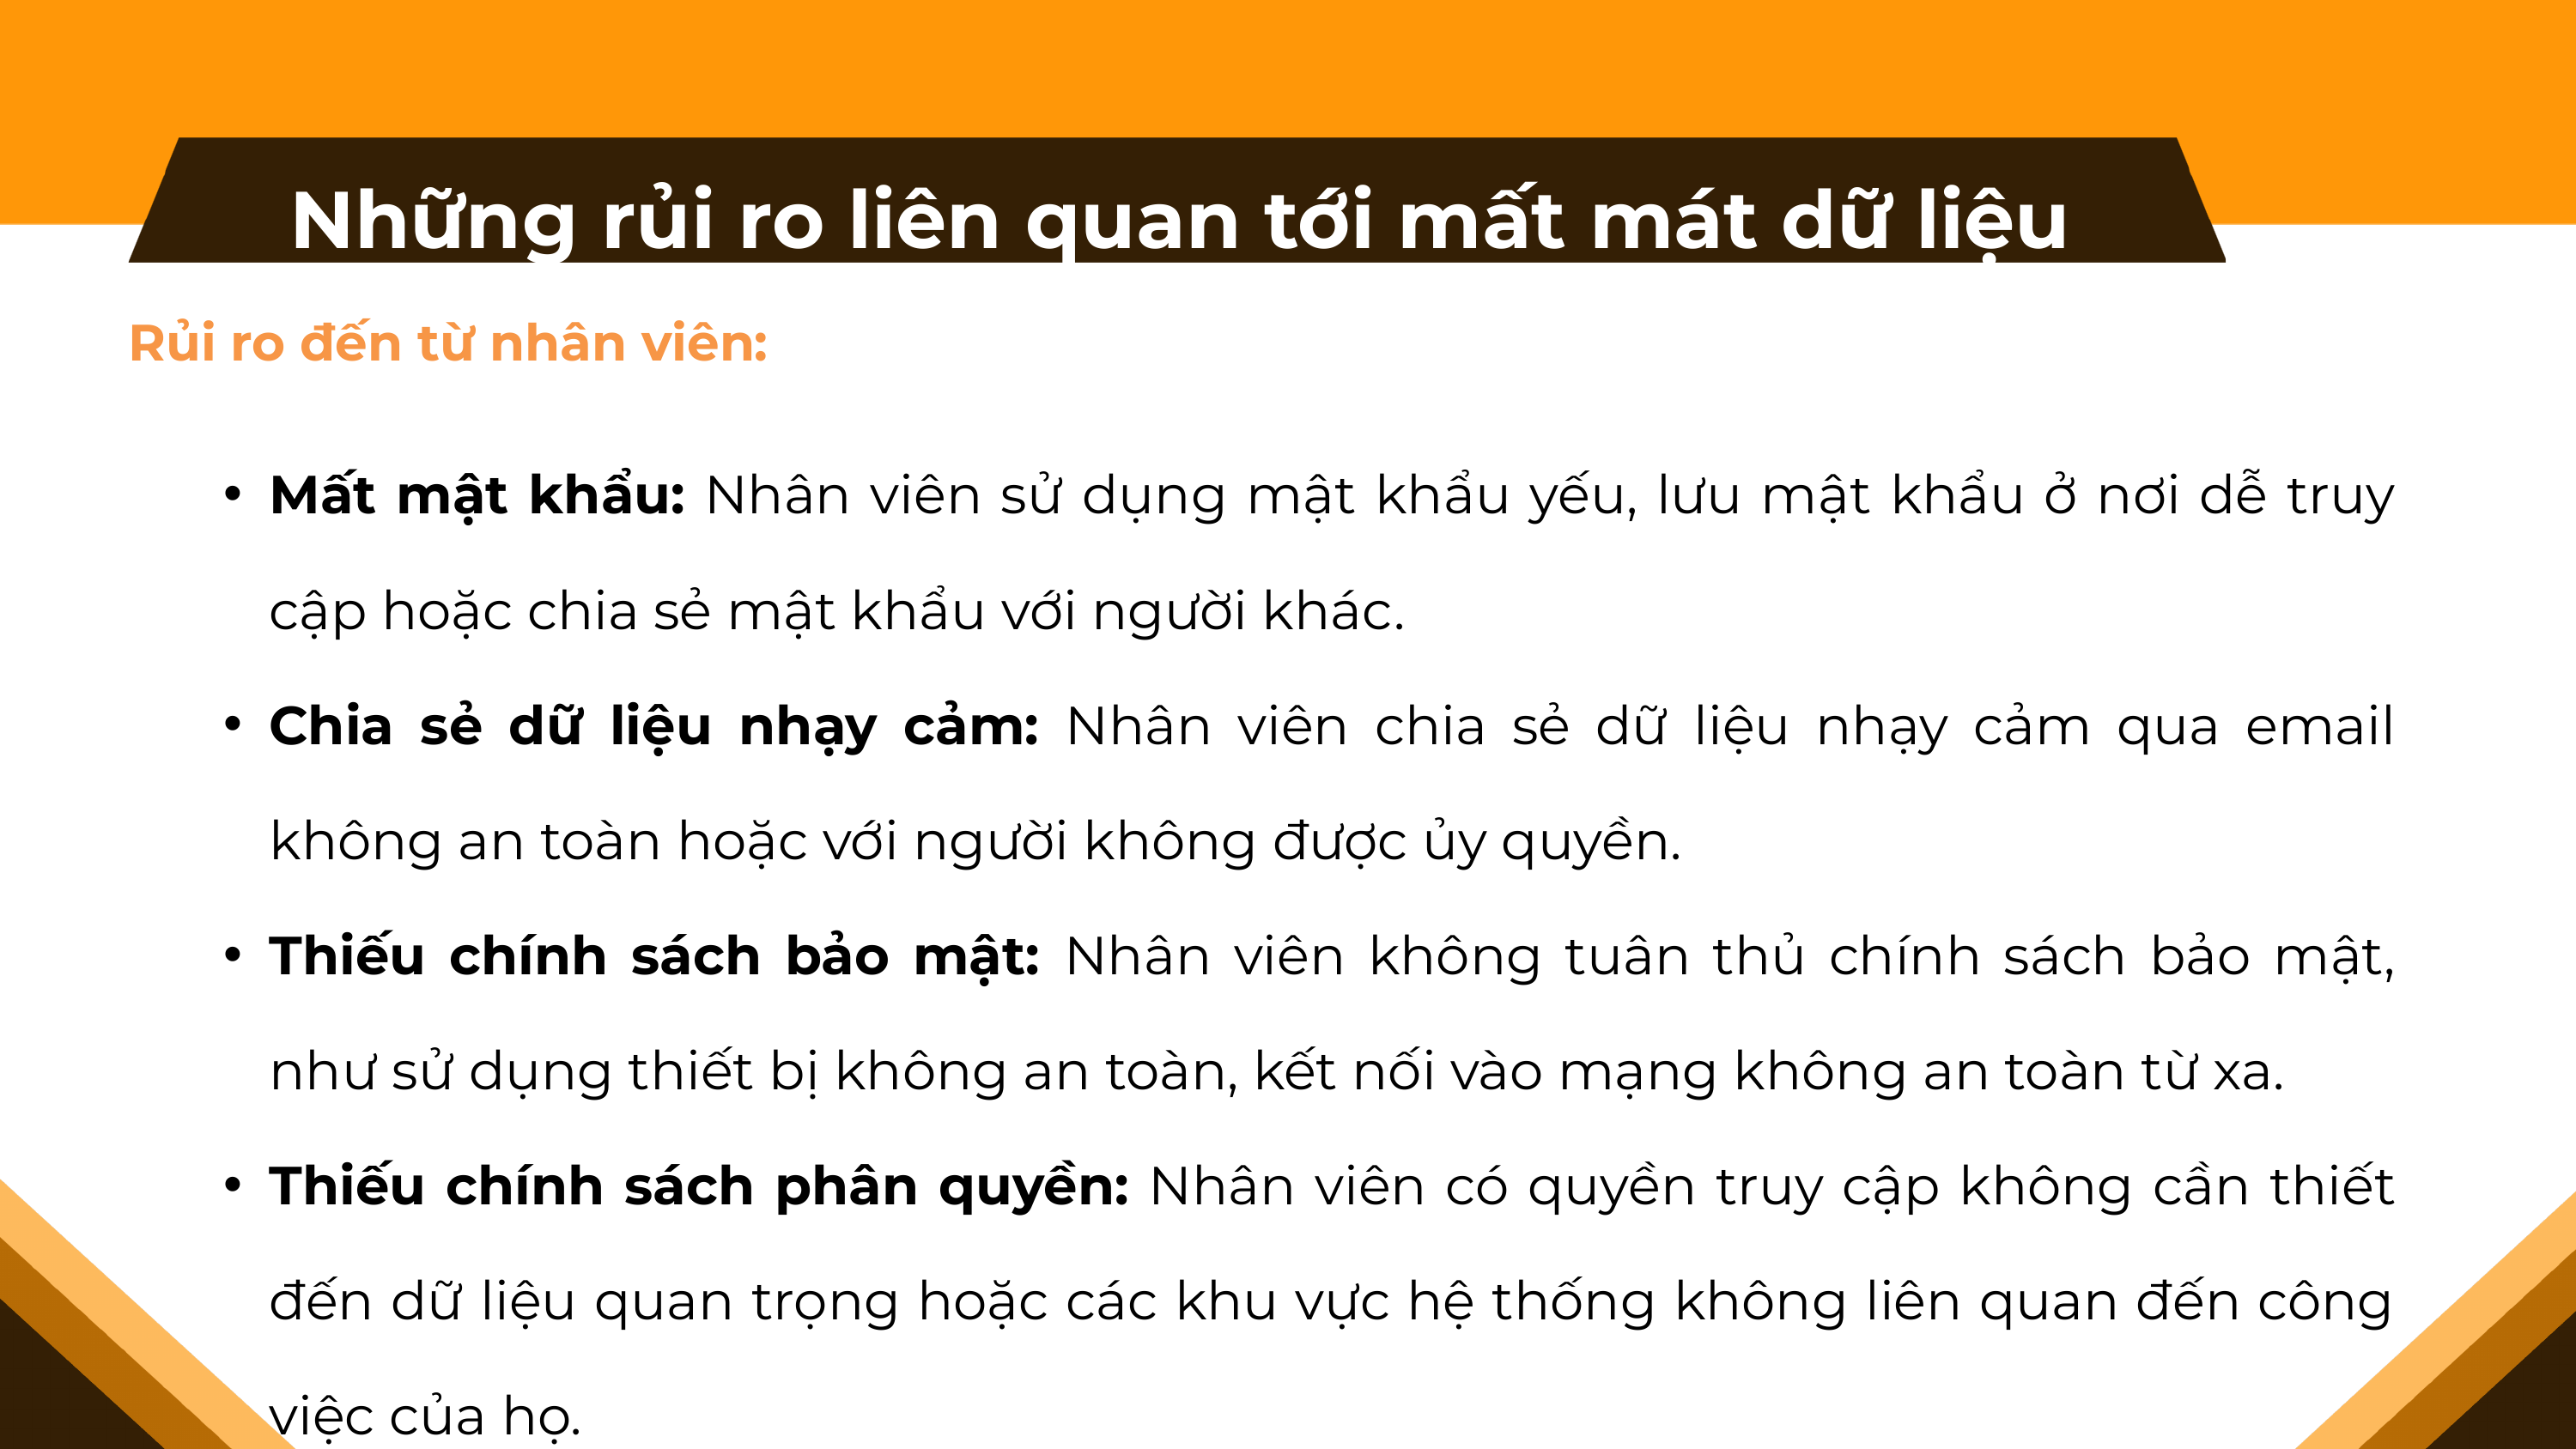

Những rủi ro liên quan tới mất mát dữ liệu

Rủi ro đến từ nhân viên:
Mất mật khẩu: Nhân viên sử dụng mật khẩu yếu, lưu mật khẩu ở nơi dễ truy cập hoặc chia sẻ mật khẩu với người khác.
Chia sẻ dữ liệu nhạy cảm: Nhân viên chia sẻ dữ liệu nhạy cảm qua email không an toàn hoặc với người không được ủy quyền.
Thiếu chính sách bảo mật: Nhân viên không tuân thủ chính sách bảo mật, như sử dụng thiết bị không an toàn, kết nối vào mạng không an toàn từ xa.
Thiếu chính sách phân quyền: Nhân viên có quyền truy cập không cần thiết đến dữ liệu quan trọng hoặc các khu vực hệ thống không liên quan đến công việc của họ.